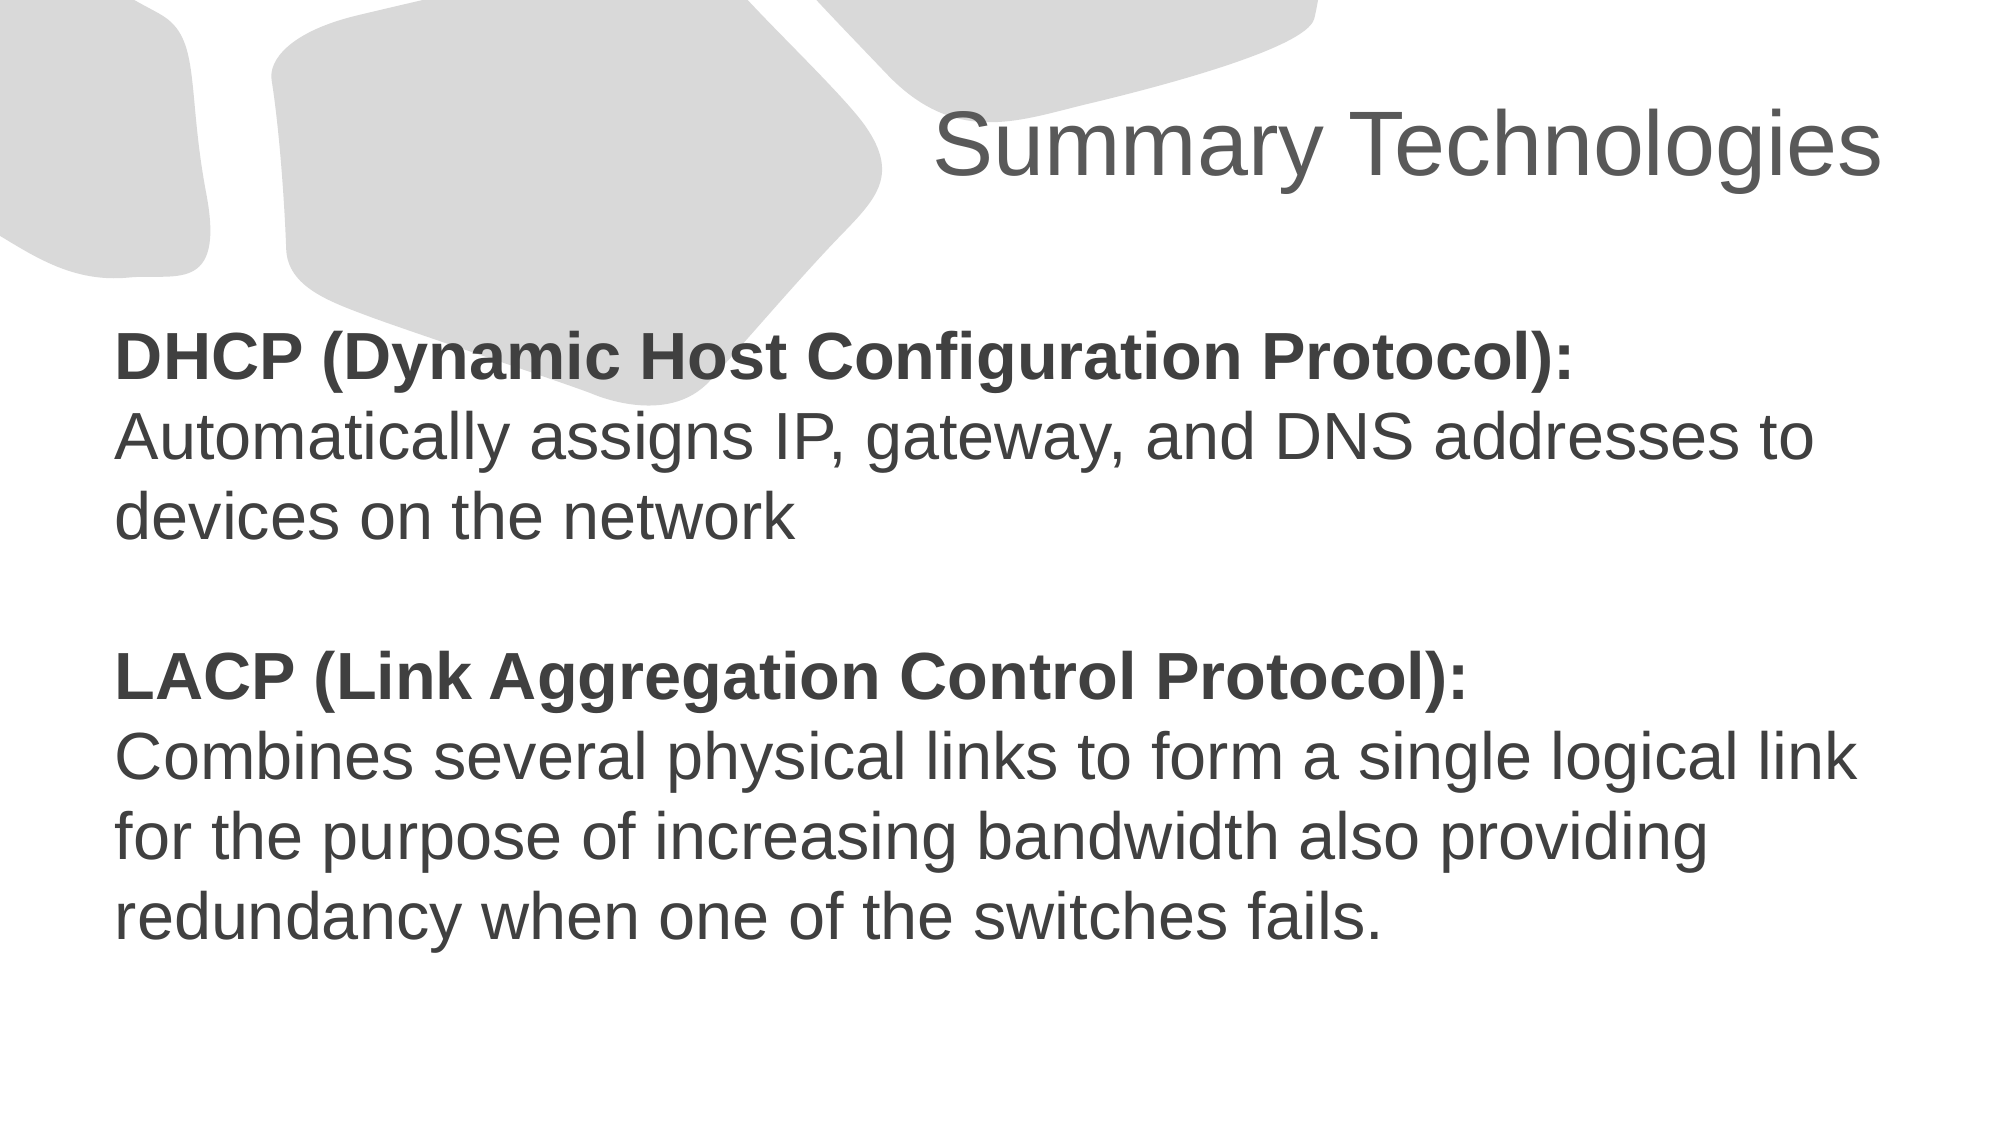

# Summary Technologies
DHCP (Dynamic Host Configuration Protocol):
Automatically assigns IP, gateway, and DNS addresses to devices on the network

LACP (Link Aggregation Control Protocol):
Combines several physical links to form a single logical link for the purpose of increasing bandwidth also providing redundancy when one of the switches fails.